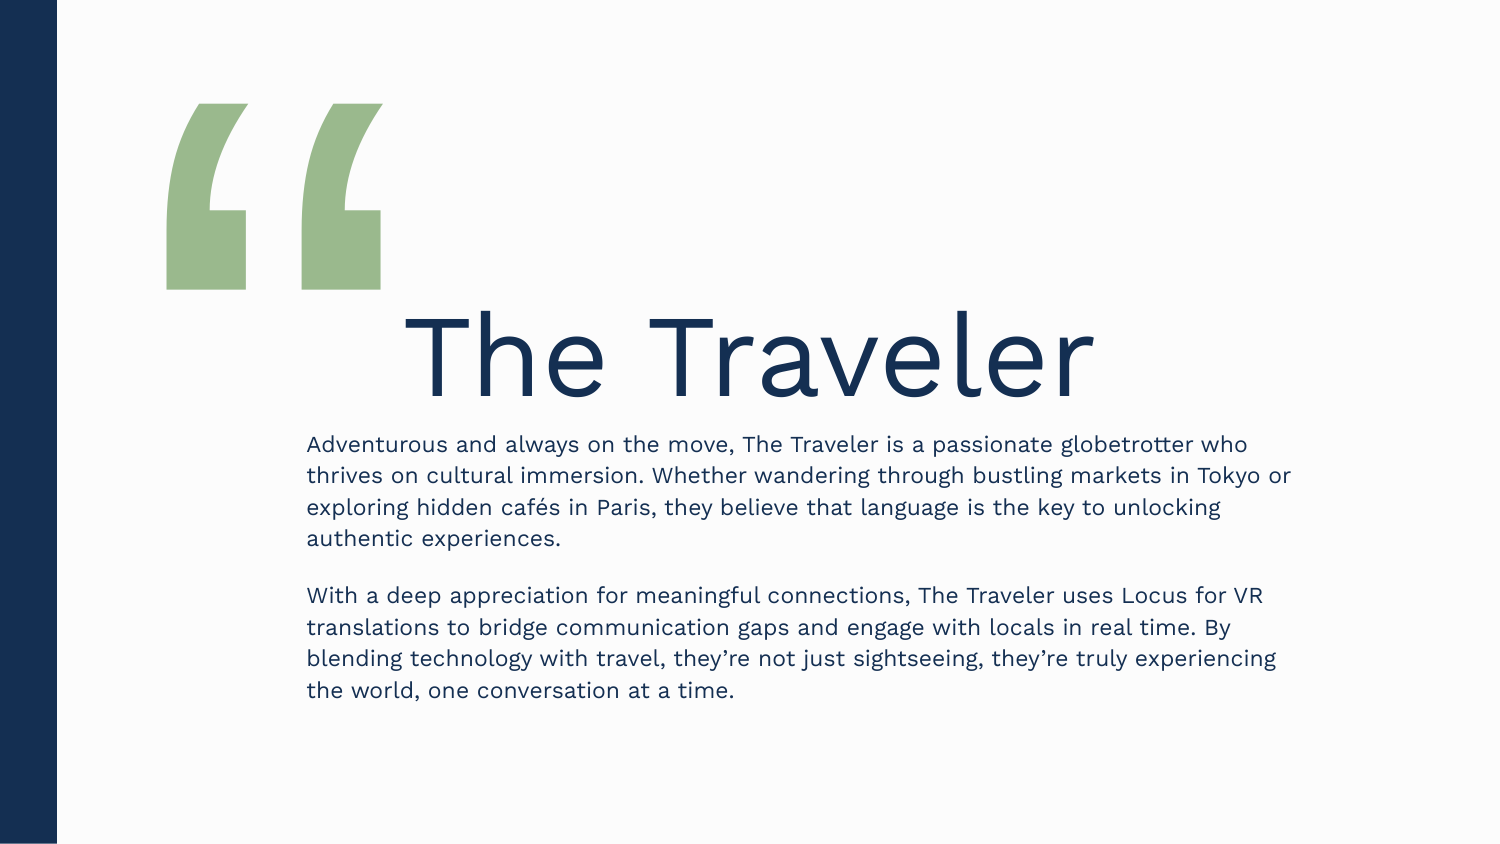

The Traveler

Adventurous and always on the move, The Traveler is a passionate globetrotter who thrives on cultural immersion. Whether wandering through bustling markets in Tokyo or exploring hidden cafés in Paris, they believe that language is the key to unlocking authentic experiences.
With a deep appreciation for meaningful connections, The Traveler uses Locus for VR translations to bridge communication gaps and engage with locals in real time. By blending technology with travel, they’re not just sightseeing, they’re truly experiencing the world, one conversation at a time.